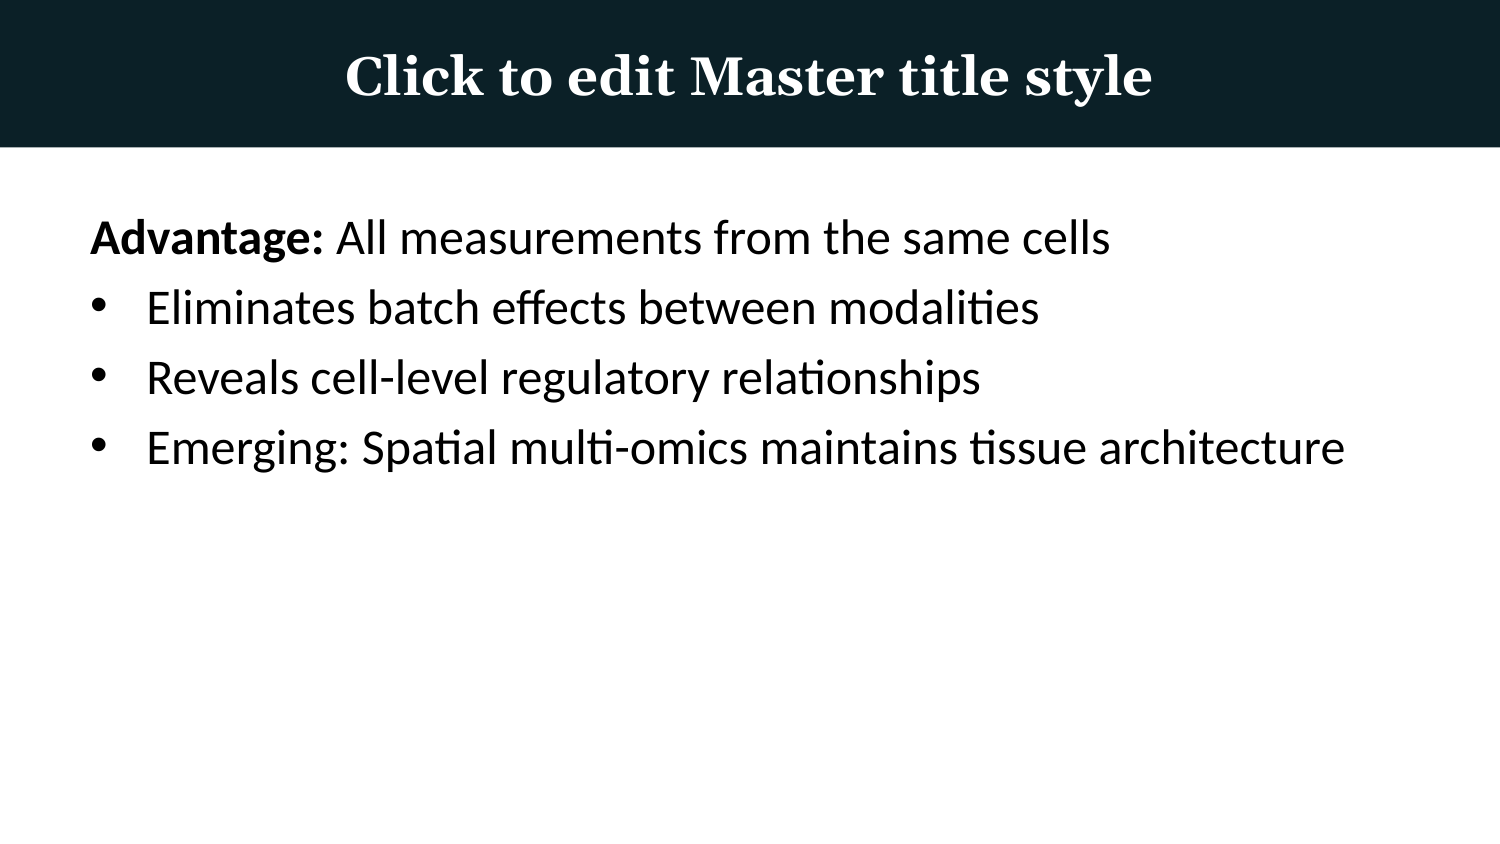

Advantage: All measurements from the same cells
Eliminates batch effects between modalities
Reveals cell-level regulatory relationships
Emerging: Spatial multi-omics maintains tissue architecture